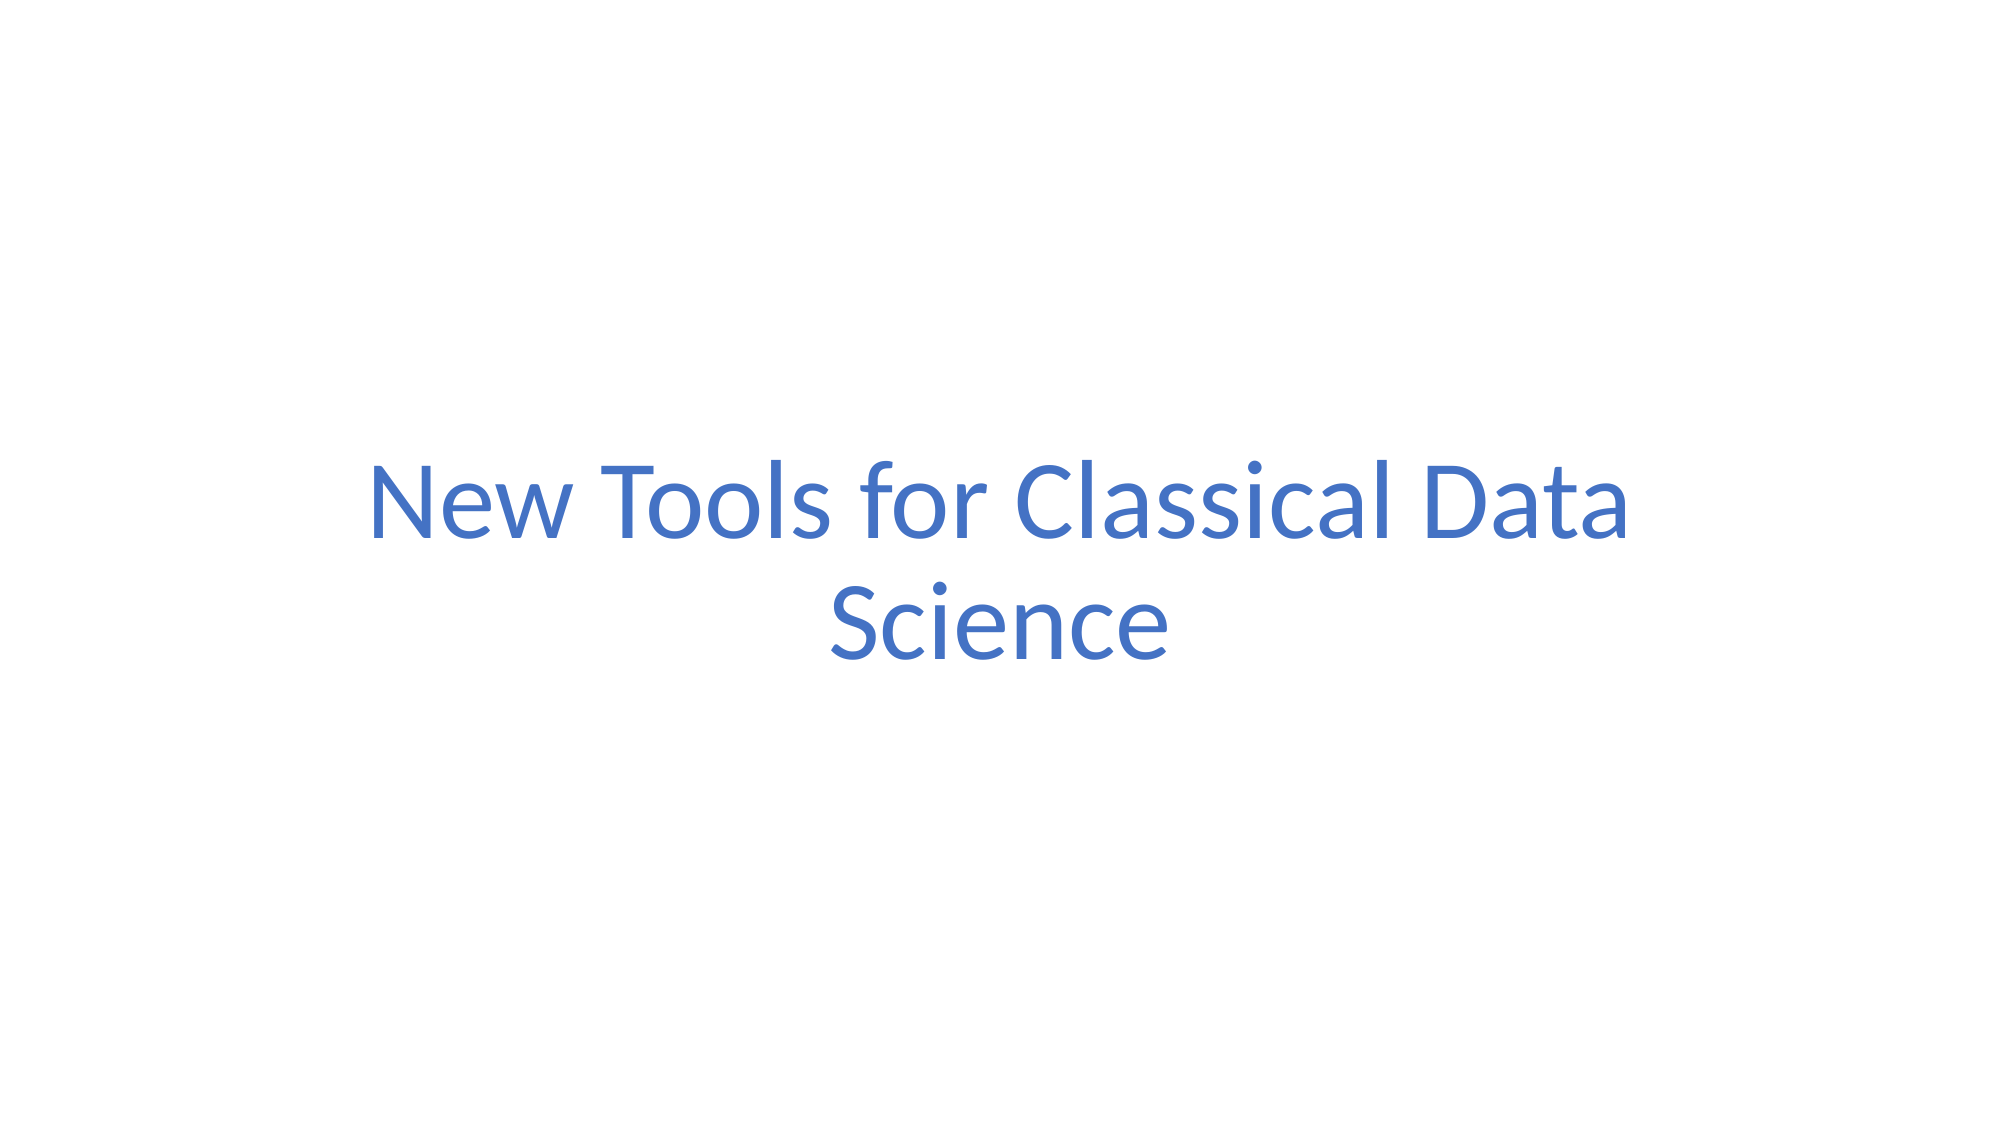

# New Tools for Classical Data Science